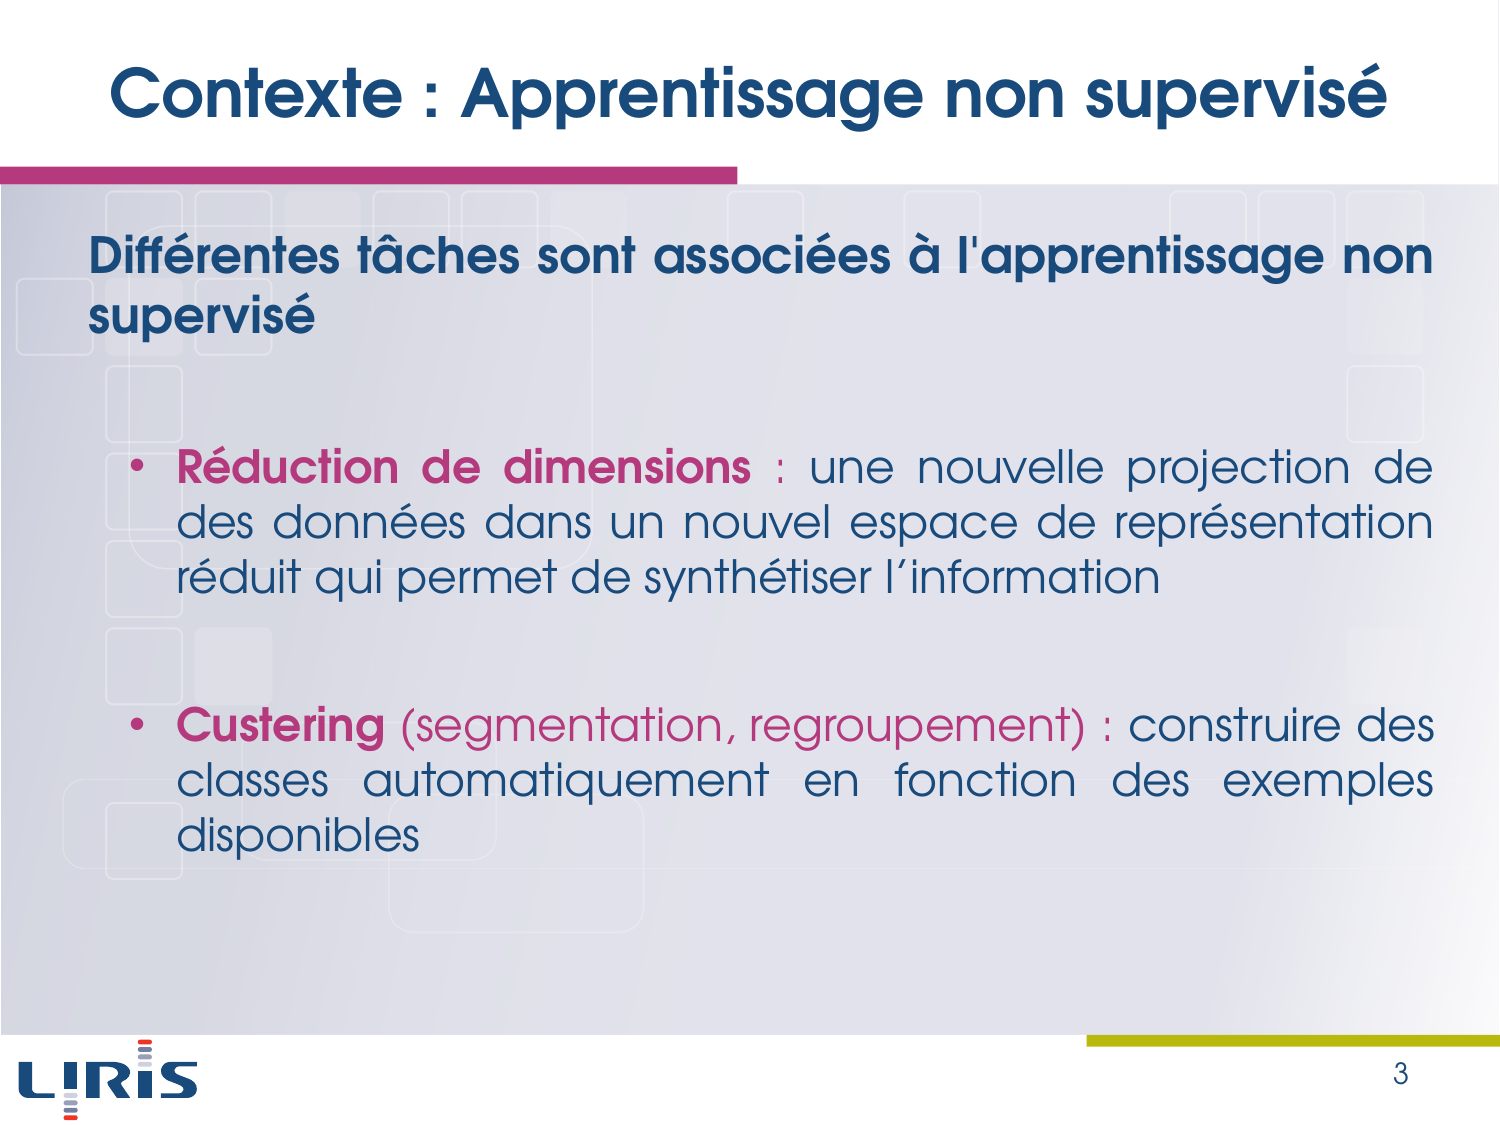

# Contexte : Apprentissage non supervisé
Différentes tâches sont associées à l'apprentissage non supervisé

Réduction de dimensions : une nouvelle projection de des données dans un nouvel espace de représentation réduit qui permet de synthétiser l’information

Custering (segmentation, regroupement) : construire des classes automatiquement en fonction des exemples disponibles

3